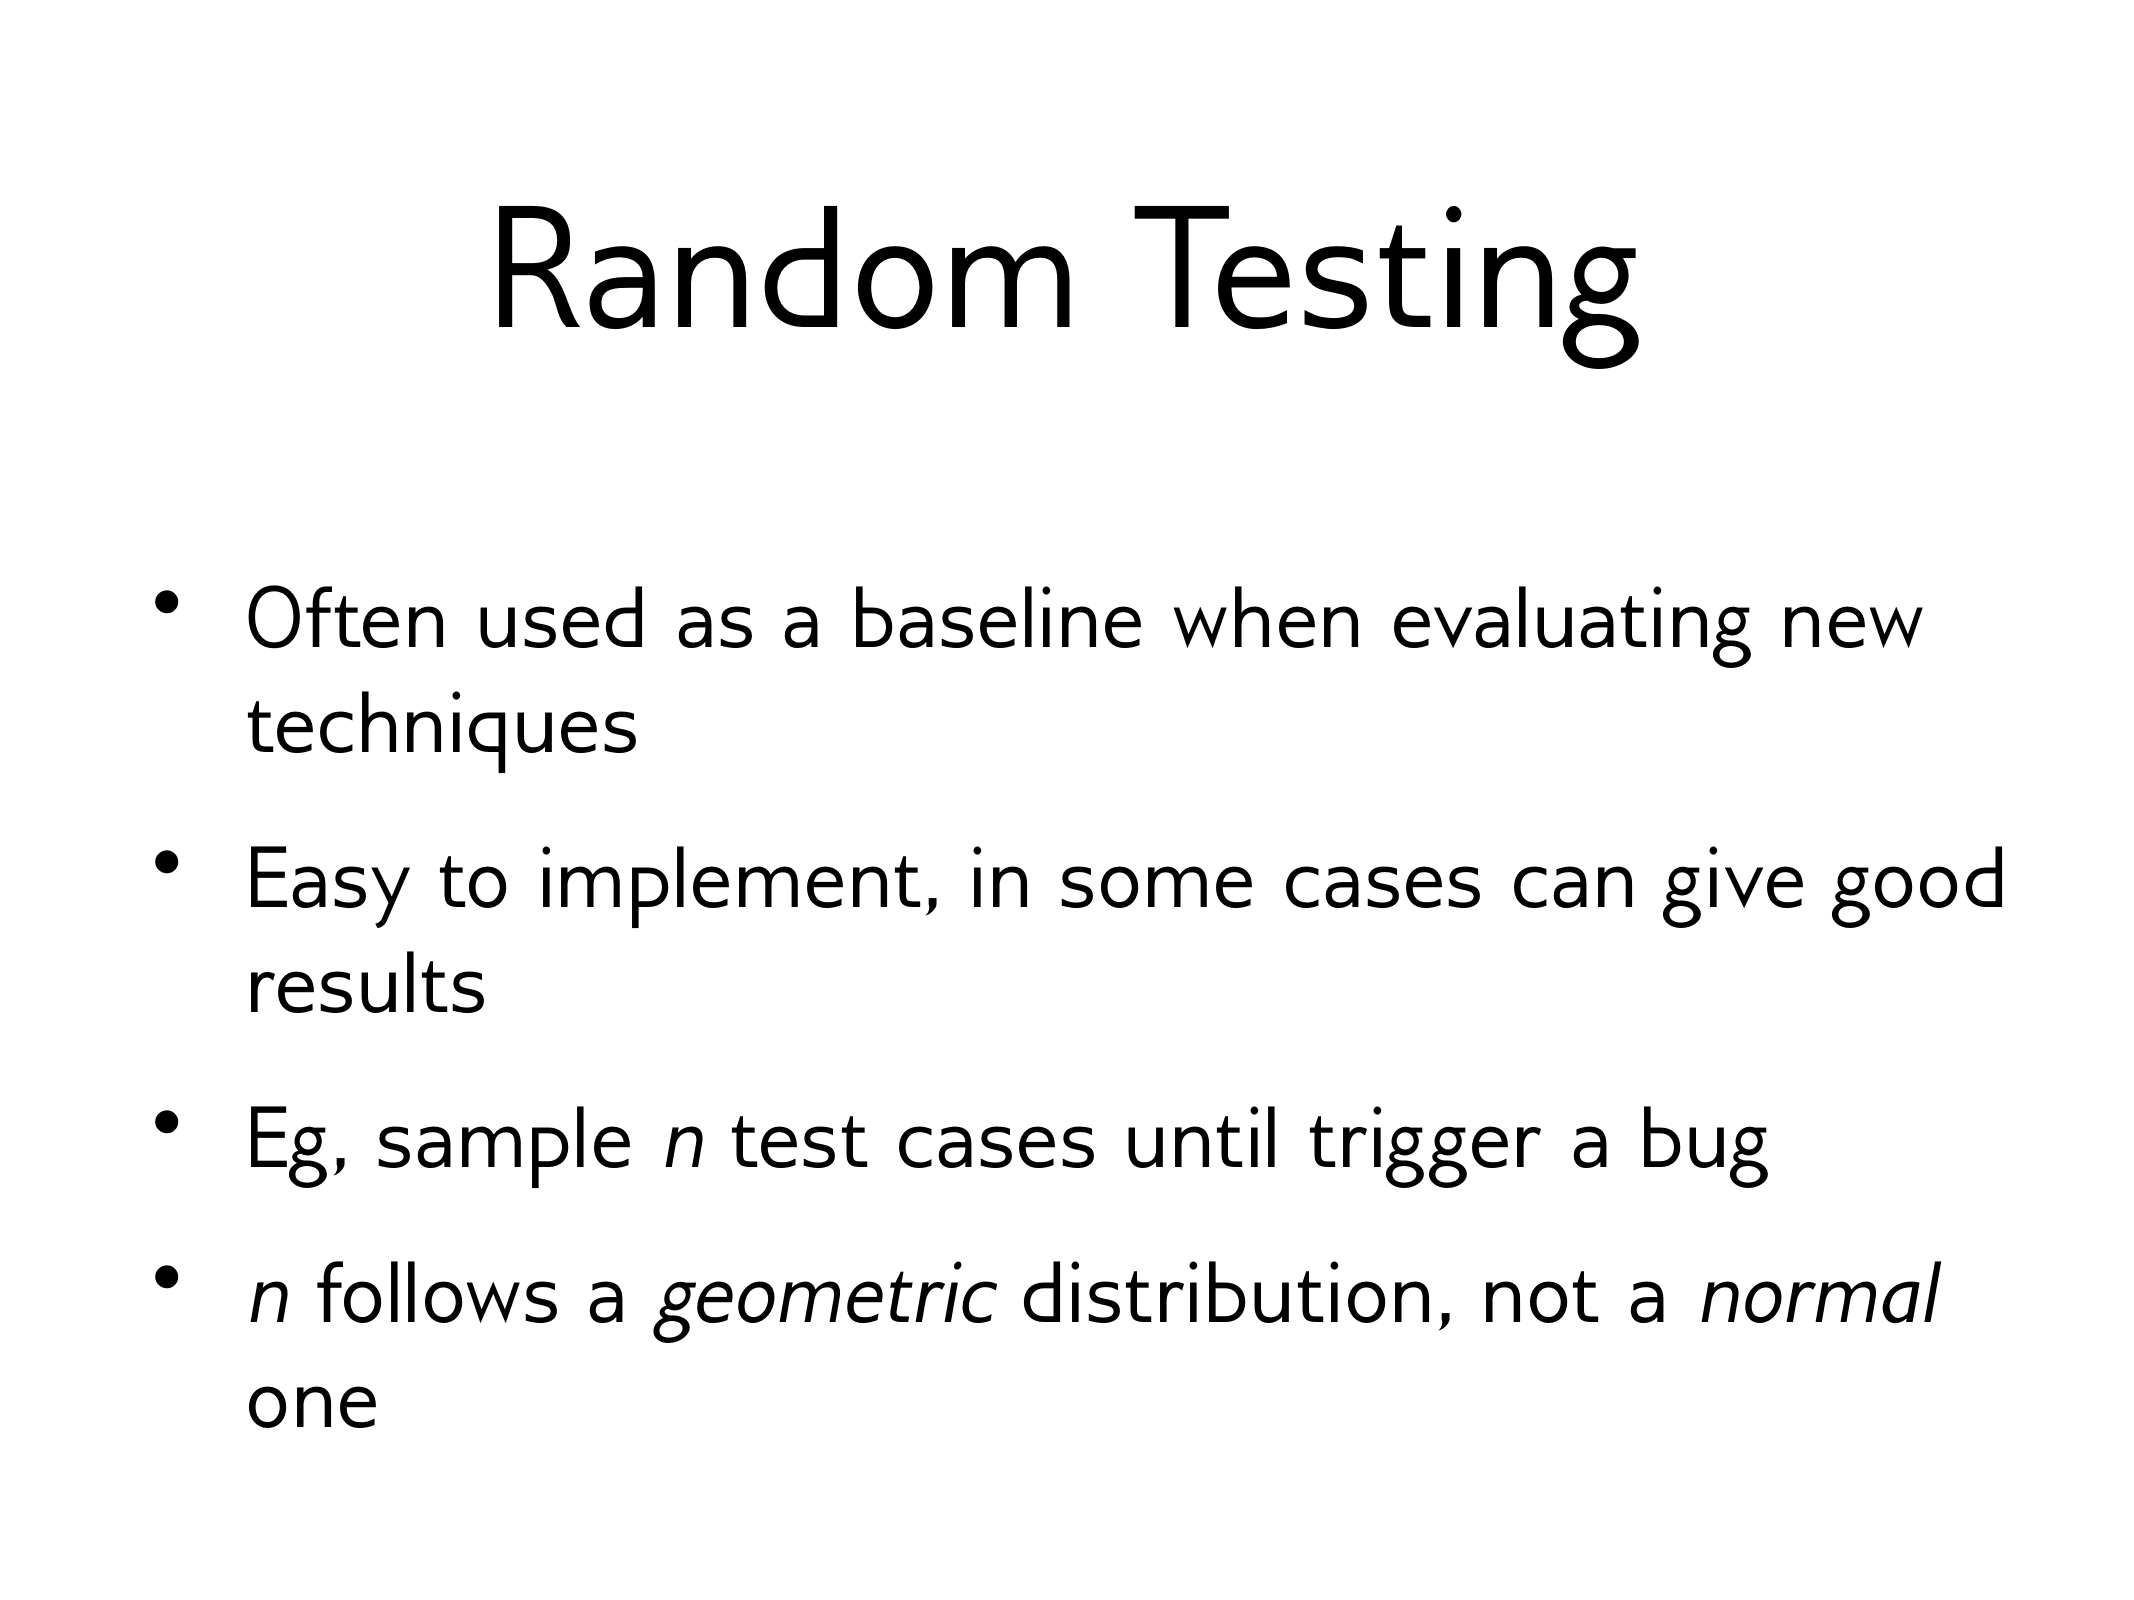

# Random Testing
Often used as a baseline when evaluating new techniques
Easy to implement, in some cases can give good results
Eg, sample n test cases until trigger a bug
n follows a geometric distribution, not a normal one